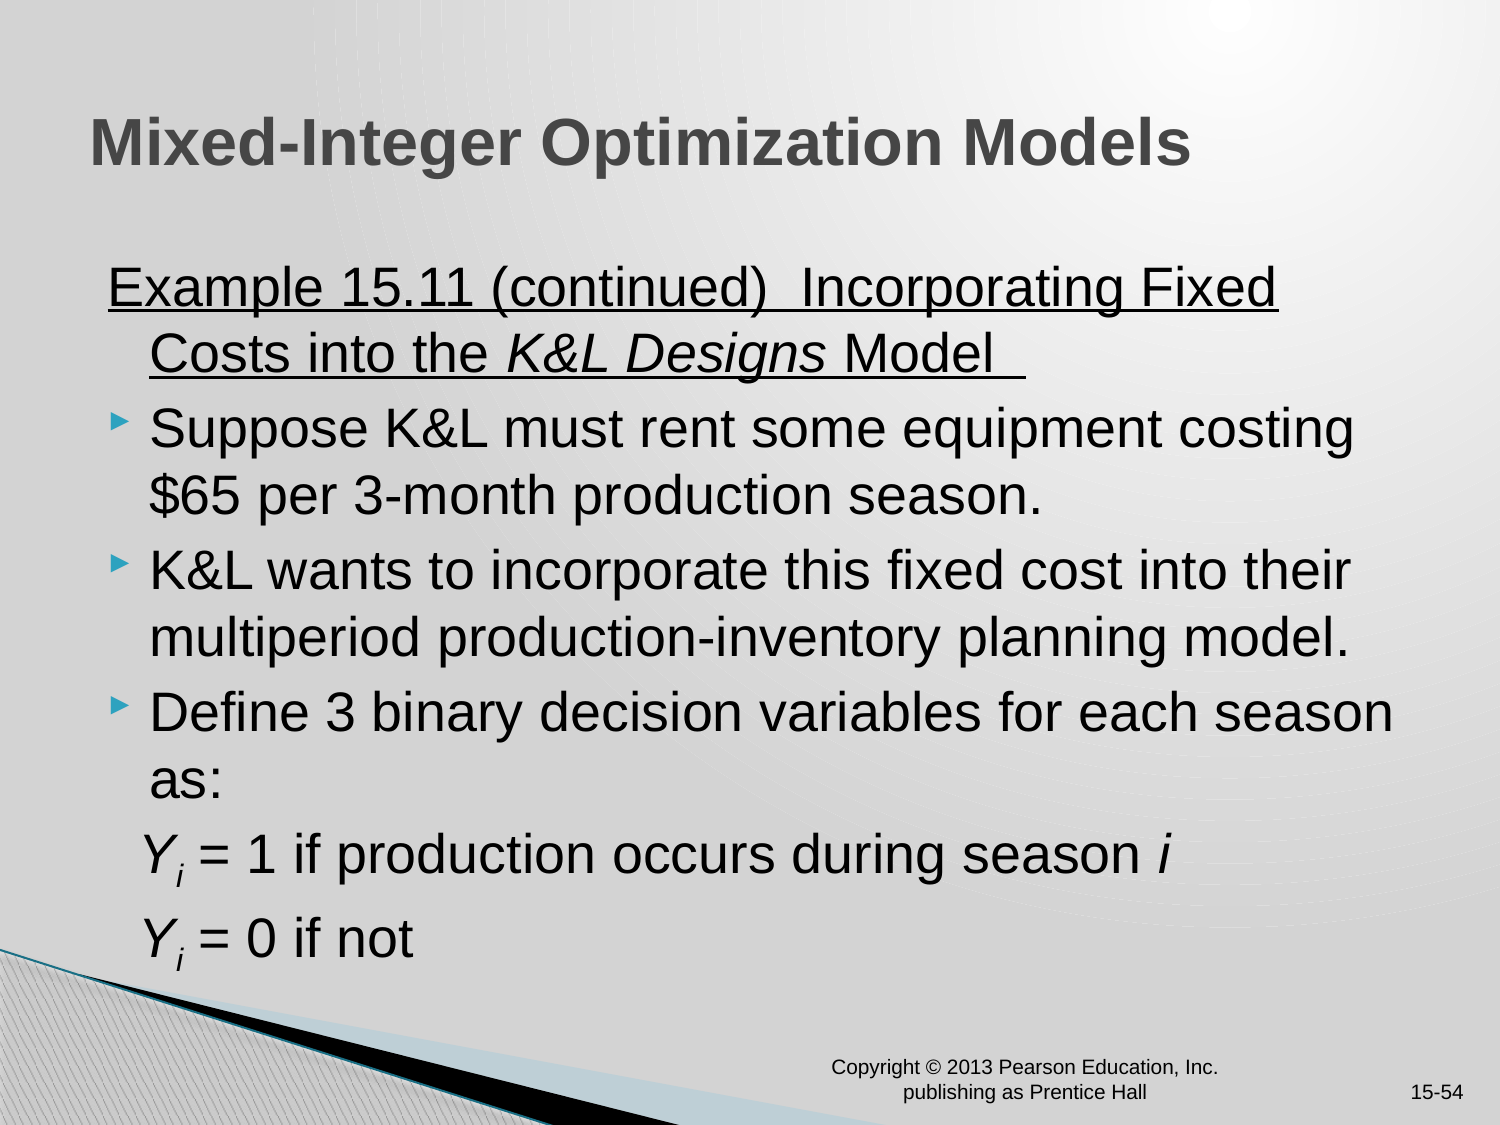

# Mixed-Integer Optimization Models
Example 15.11 (continued)  Incorporating Fixed Costs into the K&L Designs Model
Suppose K&L must rent some equipment costing $65 per 3-month production season.
K&L wants to incorporate this fixed cost into their multiperiod production-inventory planning model.
Define 3 binary decision variables for each season as:
  Yi = 1 if production occurs during season i
  Yi = 0 if not

Copyright © 2013 Pearson Education, Inc. publishing as Prentice Hall
15-54